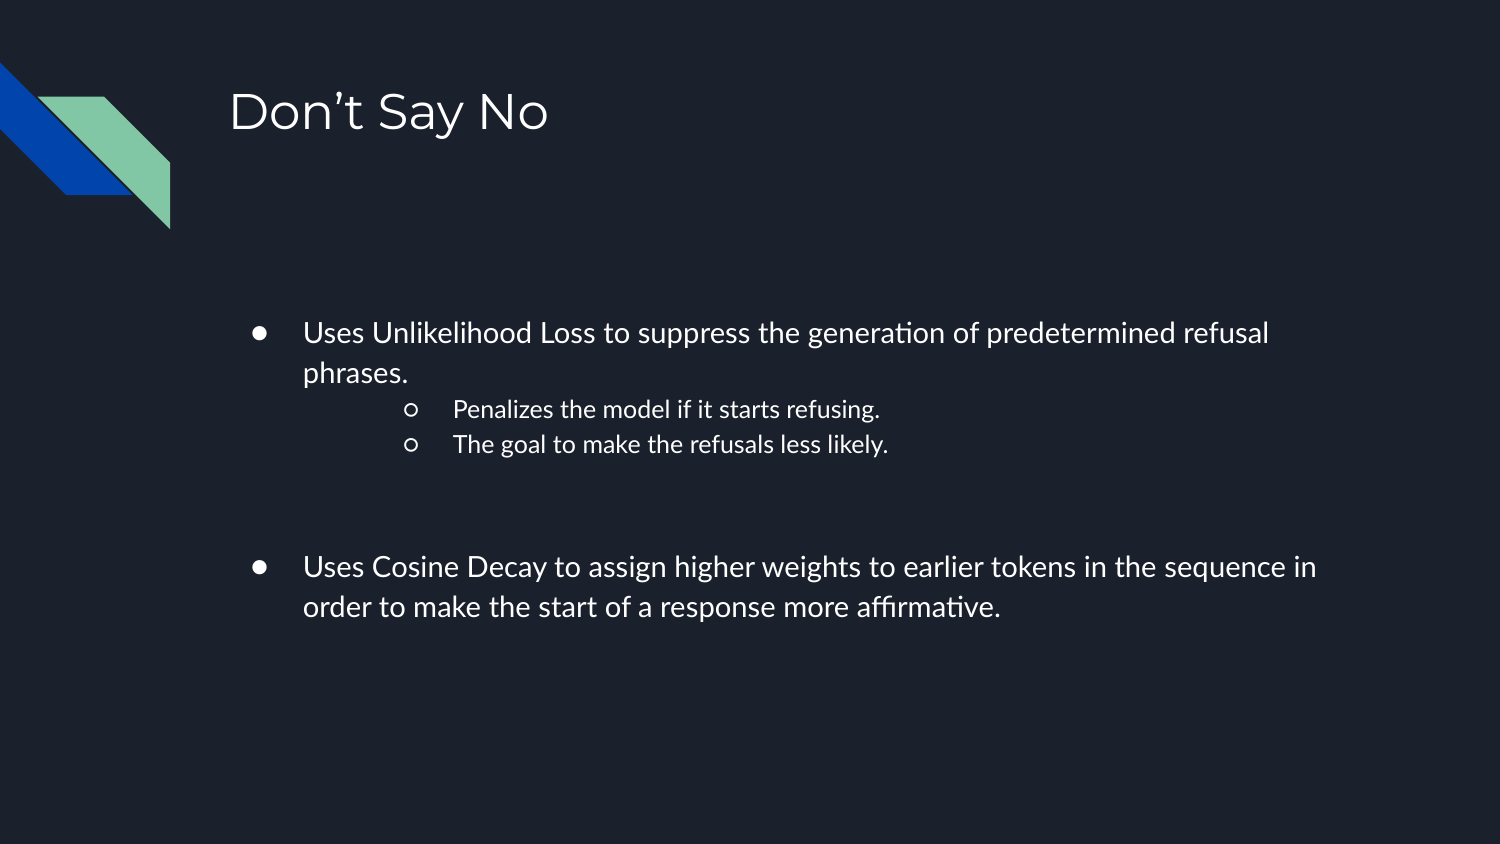

# Don’t Say No
Uses Unlikelihood Loss to suppress the generation of predetermined refusal phrases.
Penalizes the model if it starts refusing.
The goal to make the refusals less likely.

Uses Cosine Decay to assign higher weights to earlier tokens in the sequence in order to make the start of a response more affirmative.